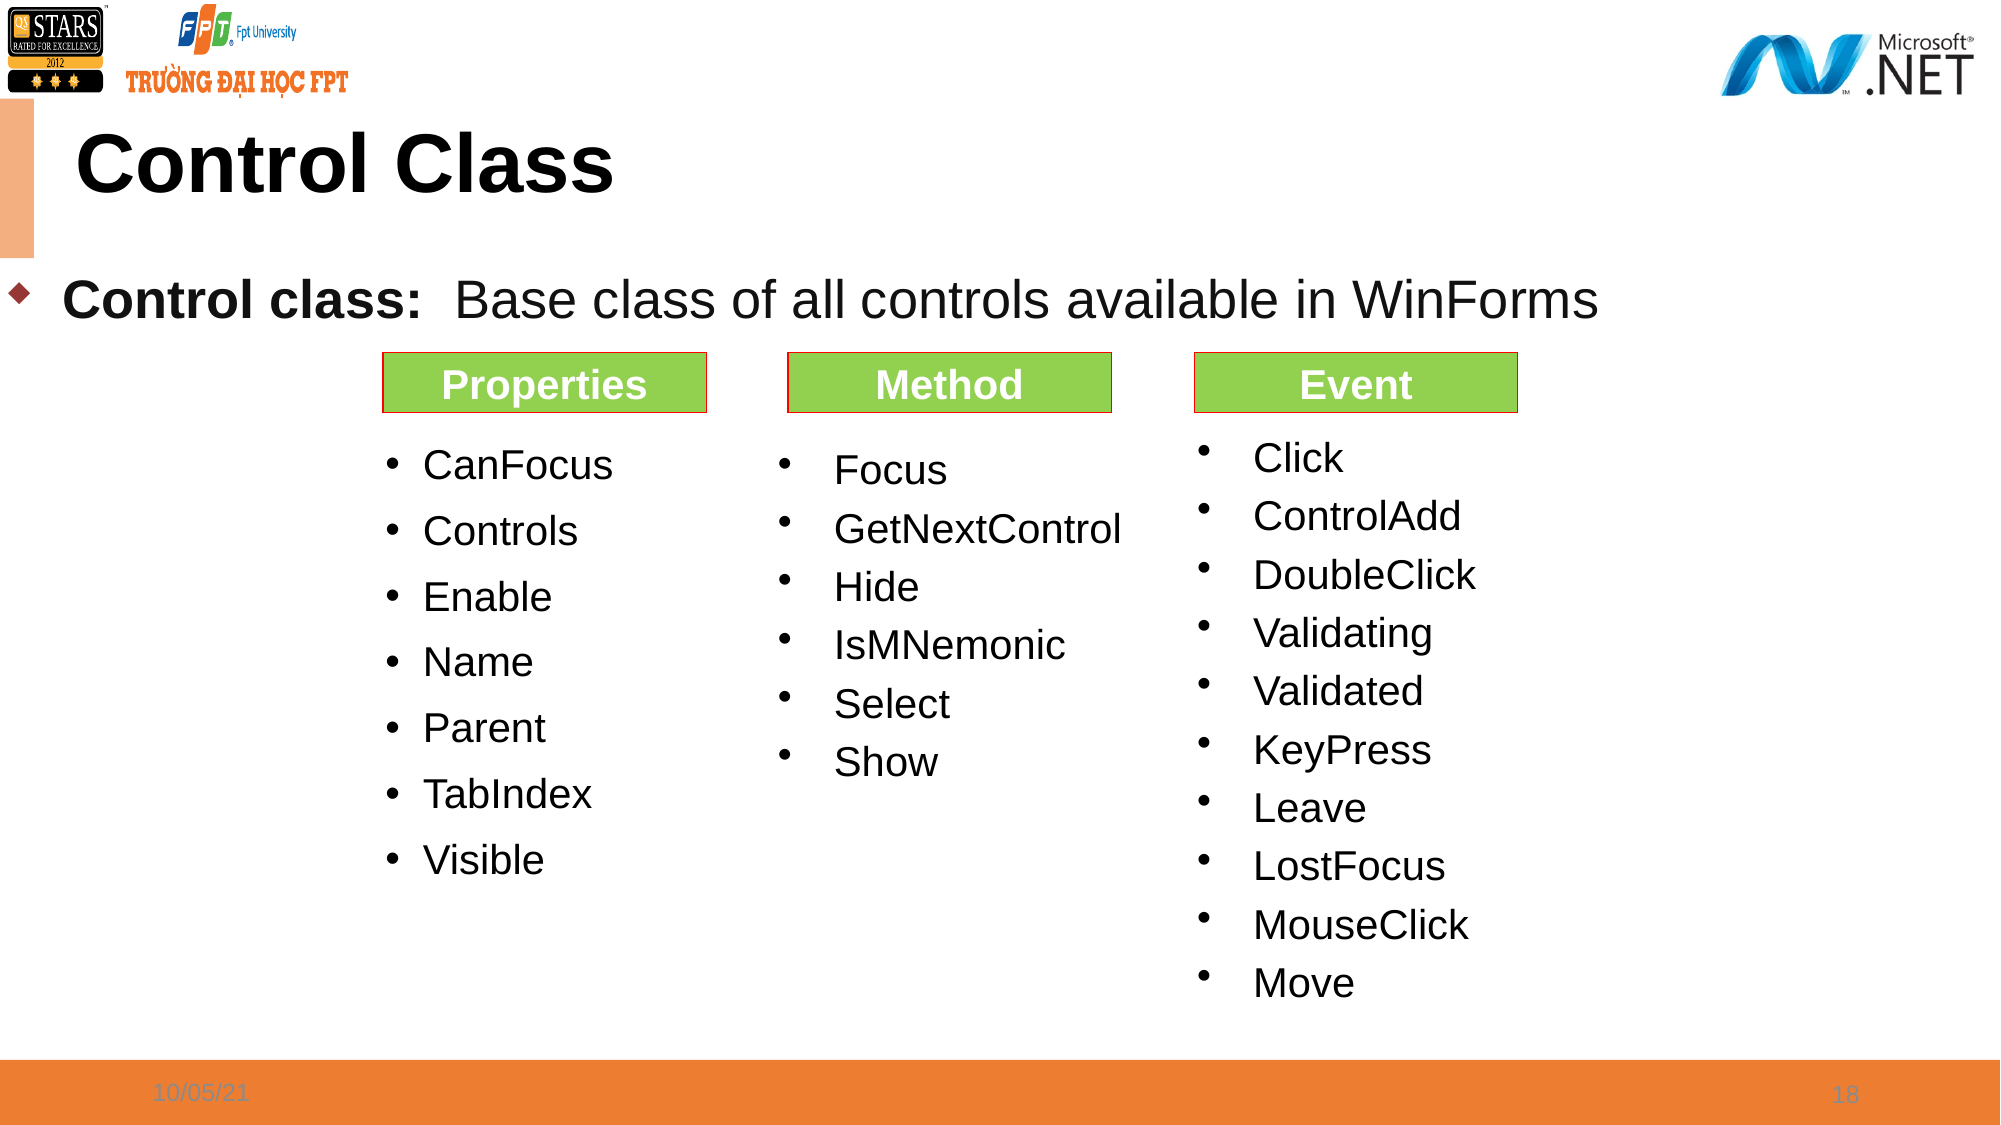

# Control Class
Control class:  Base class of all controls available in WinForms
Properties
Method
Event
Click
ControlAdd
DoubleClick
Validating
Validated
KeyPress
Leave
LostFocus
MouseClick
Move
Focus
GetNextControl
Hide
IsMNemonic
Select
Show
CanFocus
Controls
Enable
Name
Parent
TabIndex
Visible
10/05/21
18